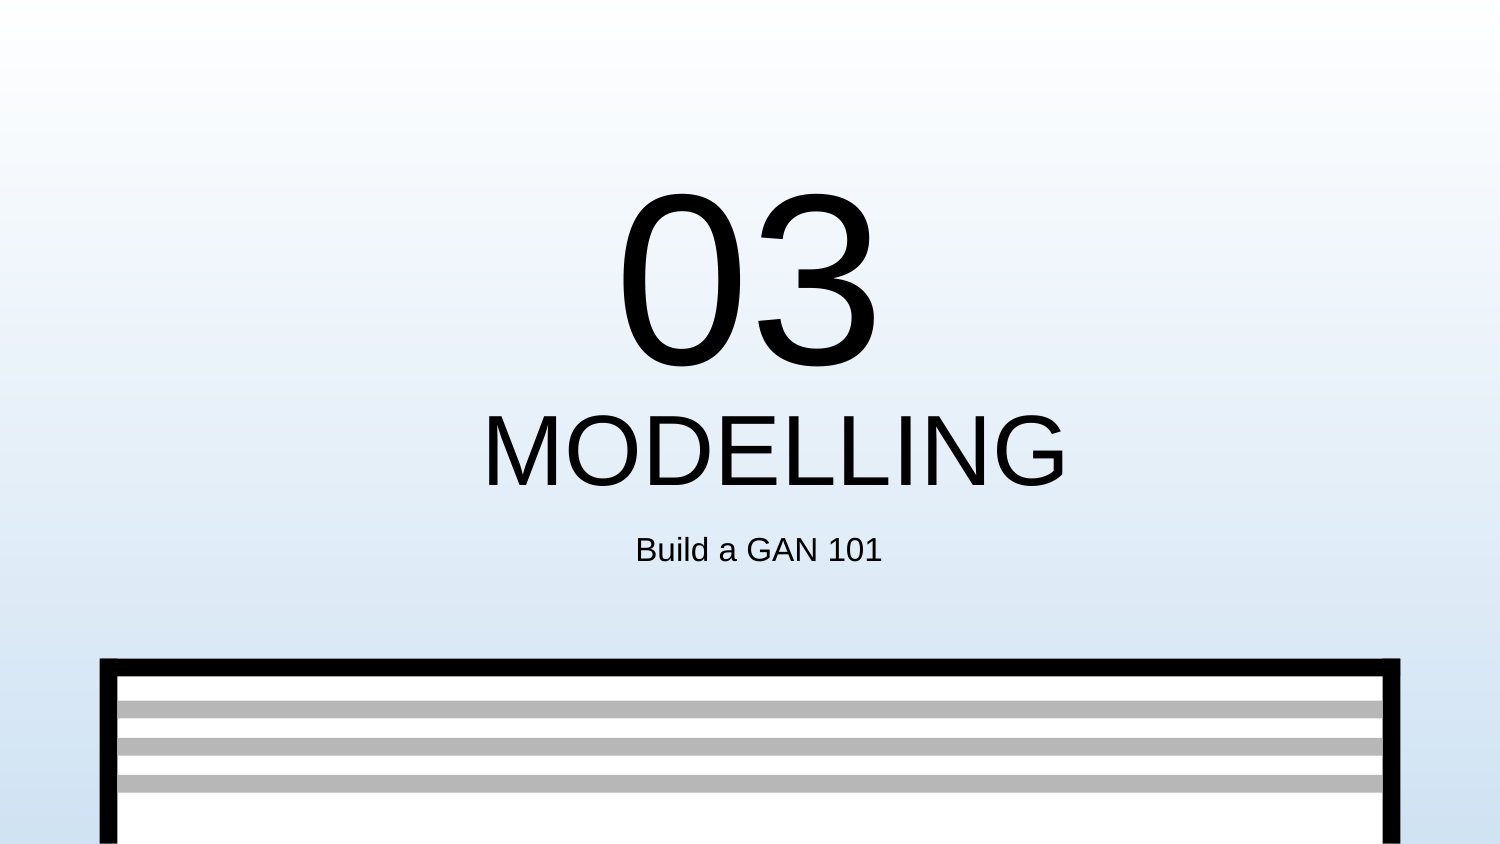

03
# MODELLING
Build a GAN 101